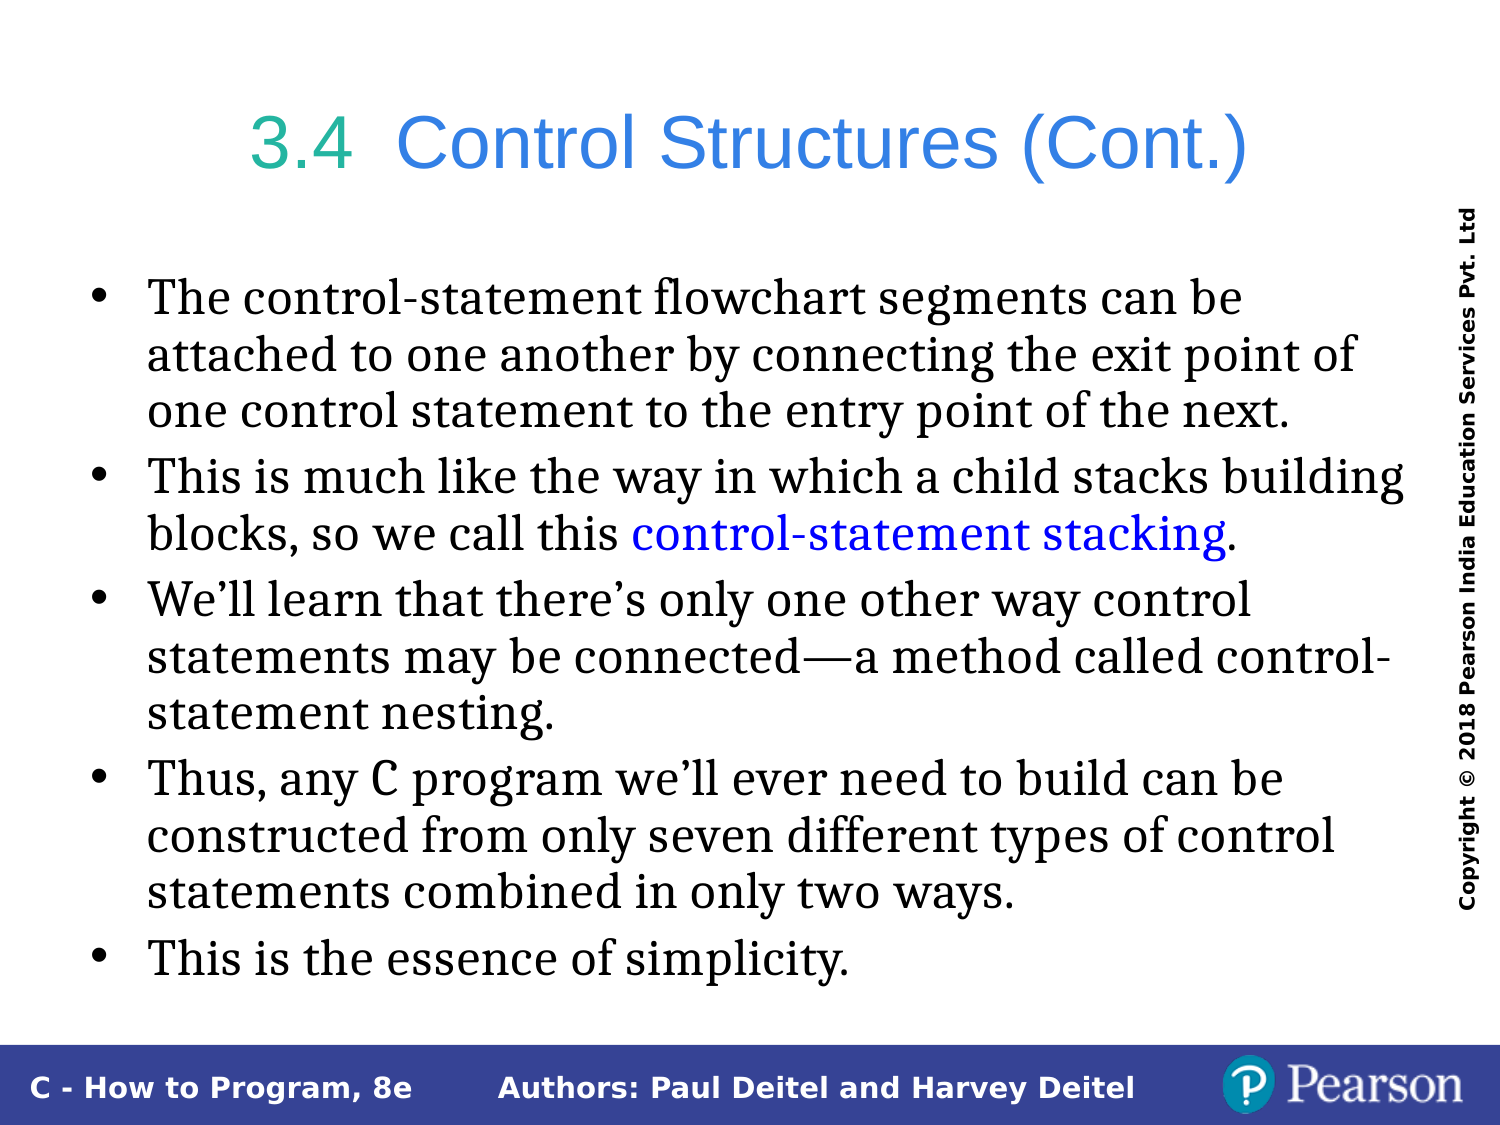

# 3.4  Control Structures (Cont.)
The control-statement flowchart segments can be attached to one another by connecting the exit point of one control statement to the entry point of the next.
This is much like the way in which a child stacks building blocks, so we call this control-statement stacking.
We’ll learn that there’s only one other way control statements may be connected—a method called control-statement nesting.
Thus, any C program we’ll ever need to build can be constructed from only seven different types of control statements combined in only two ways.
This is the essence of simplicity.